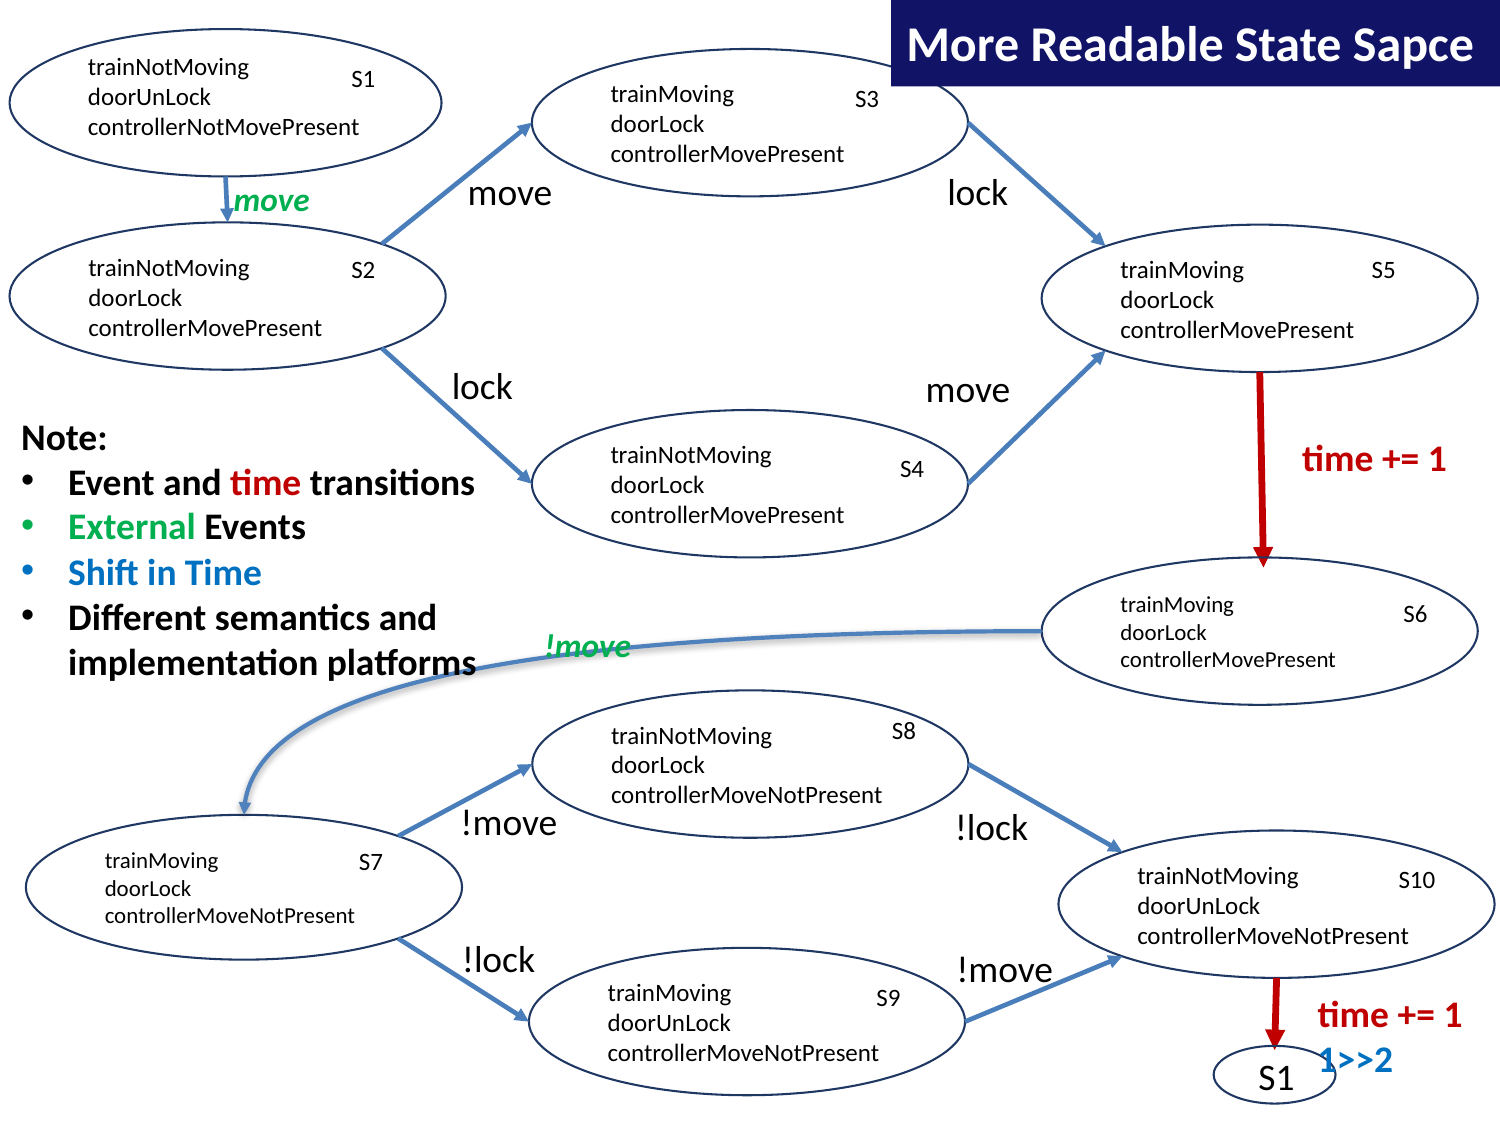

More Readable State Sapce

trainNotMoving
doorUnLock
controllerNotMovePresent

trainMoving
doorLock
controllerMovePresent
S1

S3
move
lock
move
trainNotMoving
doorLock
controllerMovePresent
trainMoving
doorLock
controllerMovePresent
S2
S5
lock
move
Note:
Event and time transitions
External Events
Shift in Time
Different semantics and implementation platforms
trainNotMoving
doorLock
controllerMovePresent
time += 1
S4
trainMoving
doorLock
controllerMovePresent
S6
!move
trainNotMoving
doorLock
controllerMoveNotPresent
S8
!move
!lock
trainMoving
doorLock
controllerMoveNotPresent
trainNotMoving
doorUnLock
controllerMoveNotPresent
S7
S10
!lock
!move
trainMoving
doorUnLock
controllerMoveNotPresent
S9
time += 1
1>>2

S1
76